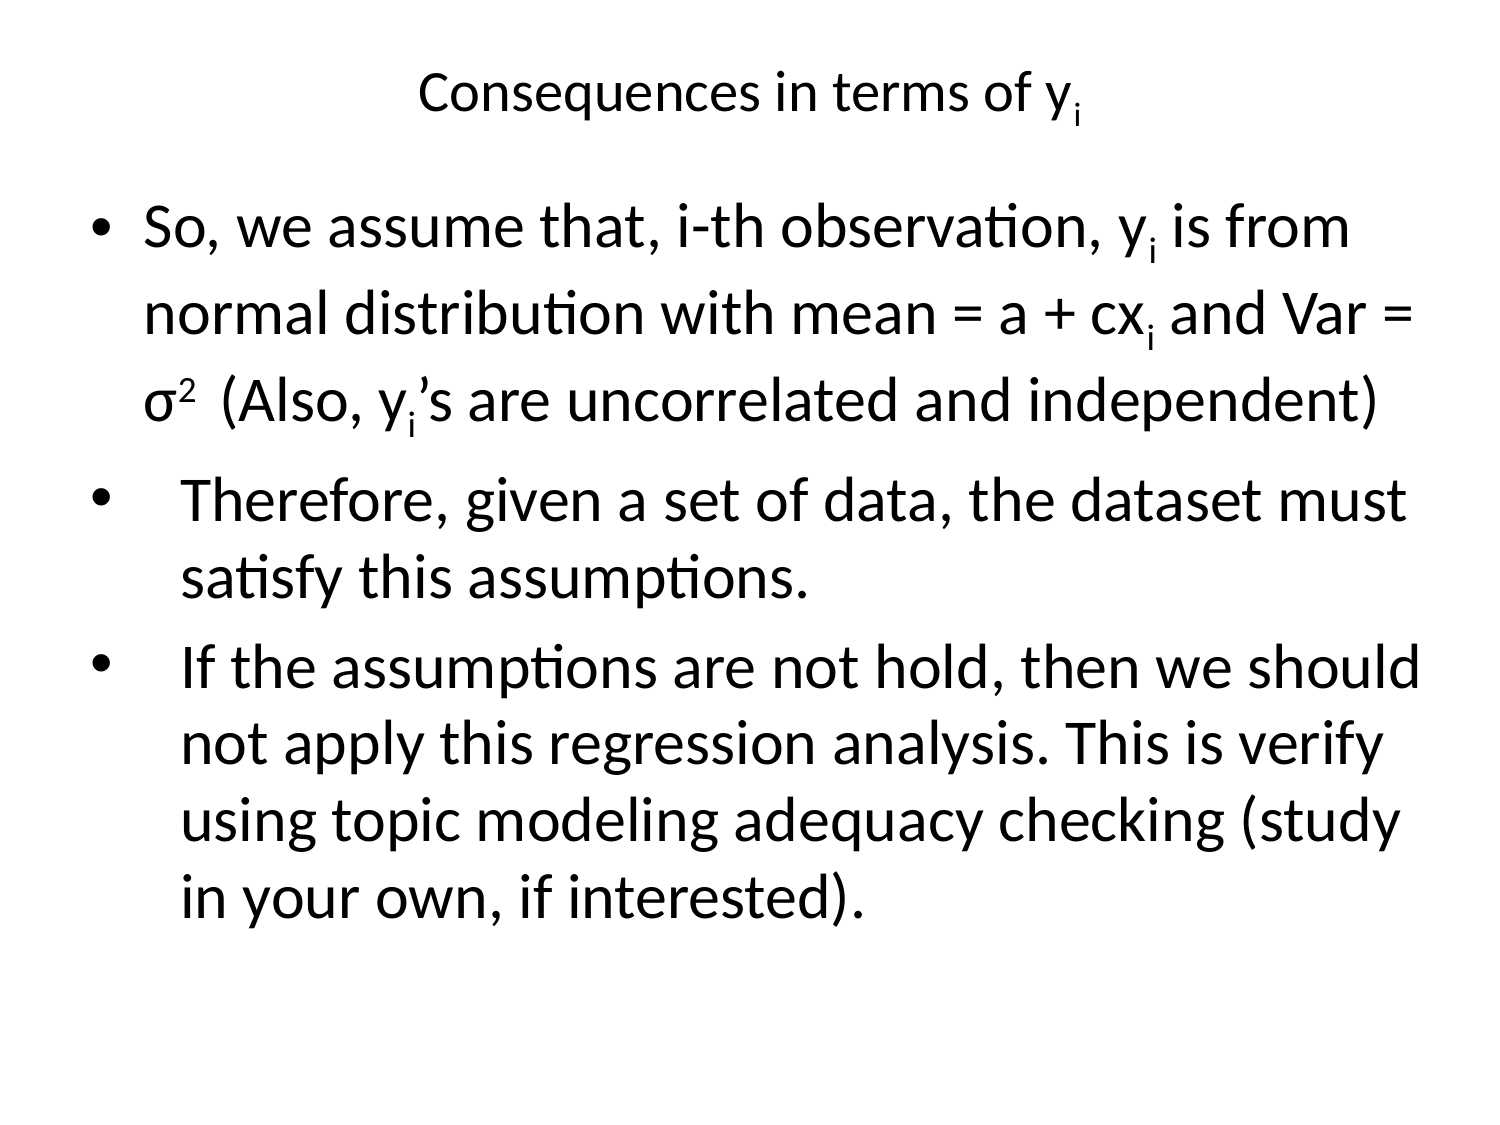

# Consequences in terms of yi
So, we assume that, i-th observation, yi is from normal distribution with mean = a + cxi and Var = σ2  (Also, yi’s are uncorrelated and independent)
Therefore, given a set of data, the dataset must satisfy this assumptions.
If the assumptions are not hold, then we should not apply this regression analysis. This is verify using topic modeling adequacy checking (study in your own, if interested).